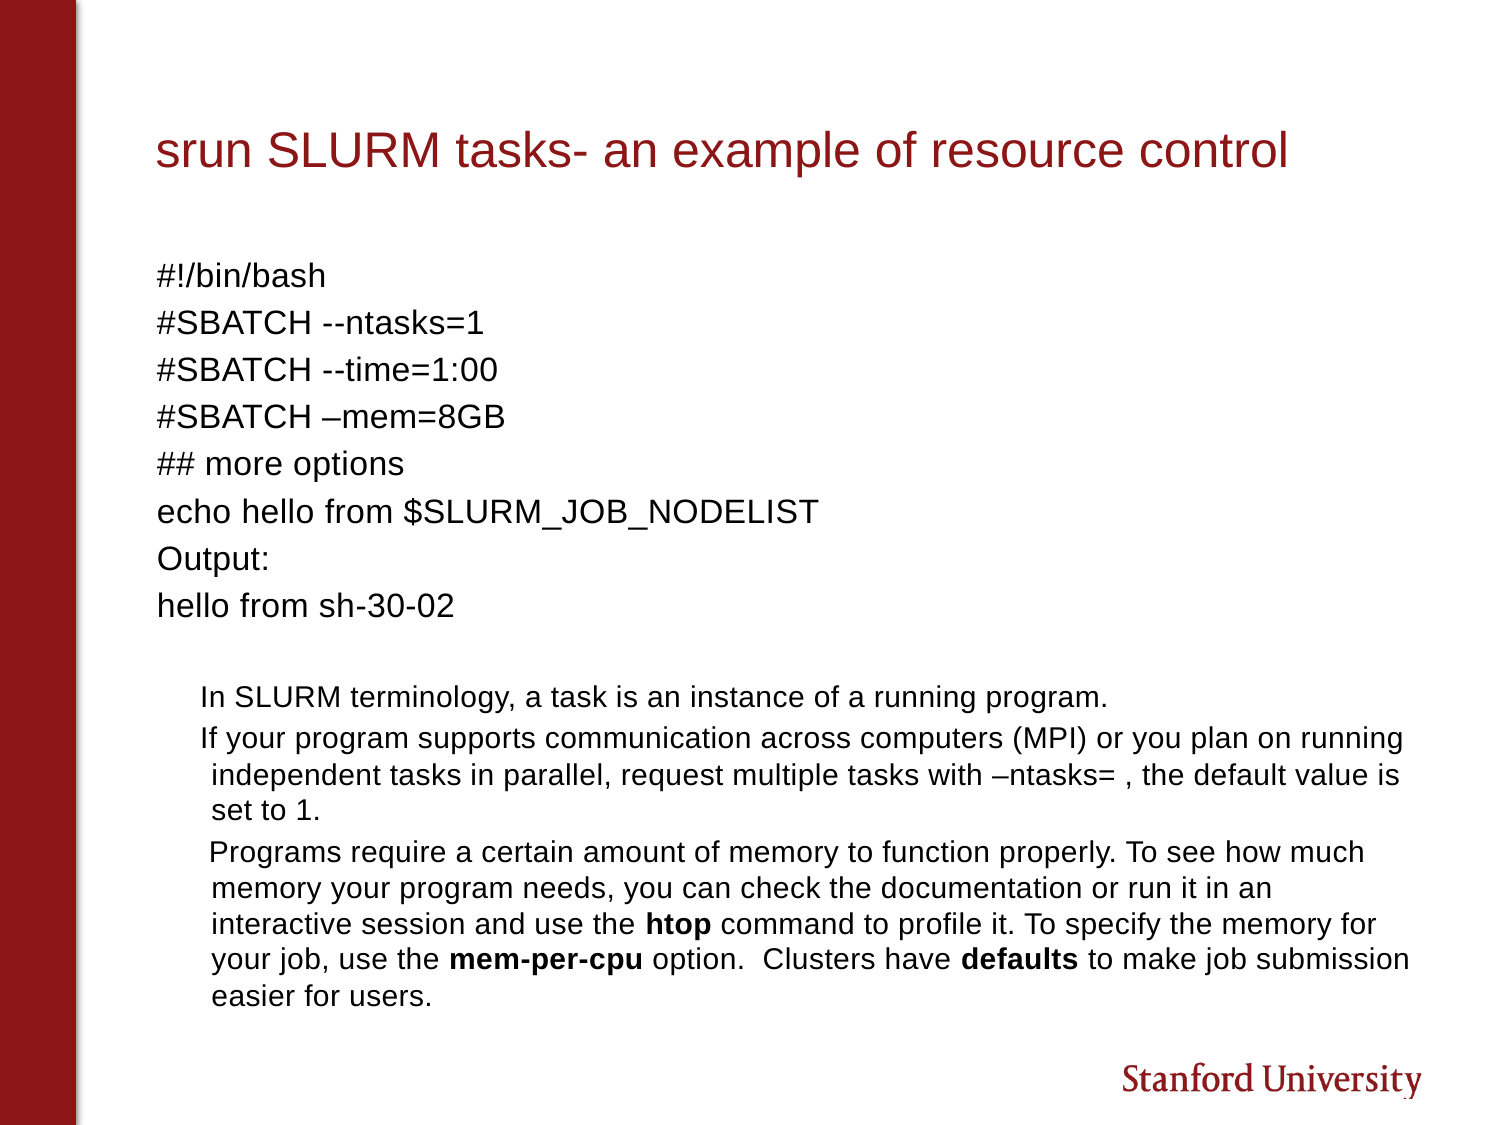

# srun SLURM tasks- an example of resource control

#!/bin/bash
#SBATCH --ntasks=1
#SBATCH --time=1:00
#SBATCH –mem=8GB
## more options
echo hello from $SLURM_JOB_NODELIST
Output:
hello from sh-30-02

     In SLURM terminology, a task is an instance of a running program.
     If your program supports communication across computers (MPI) or you plan on running independent tasks in parallel, request multiple tasks with –ntasks= , the default value is set to 1.
      Programs require a certain amount of memory to function properly. To see how much memory your program needs, you can check the documentation or run it in an interactive session and use the htop command to profile it. To specify the memory for your job, use the mem-per-cpu option.  Clusters have defaults to make job submission easier for users.